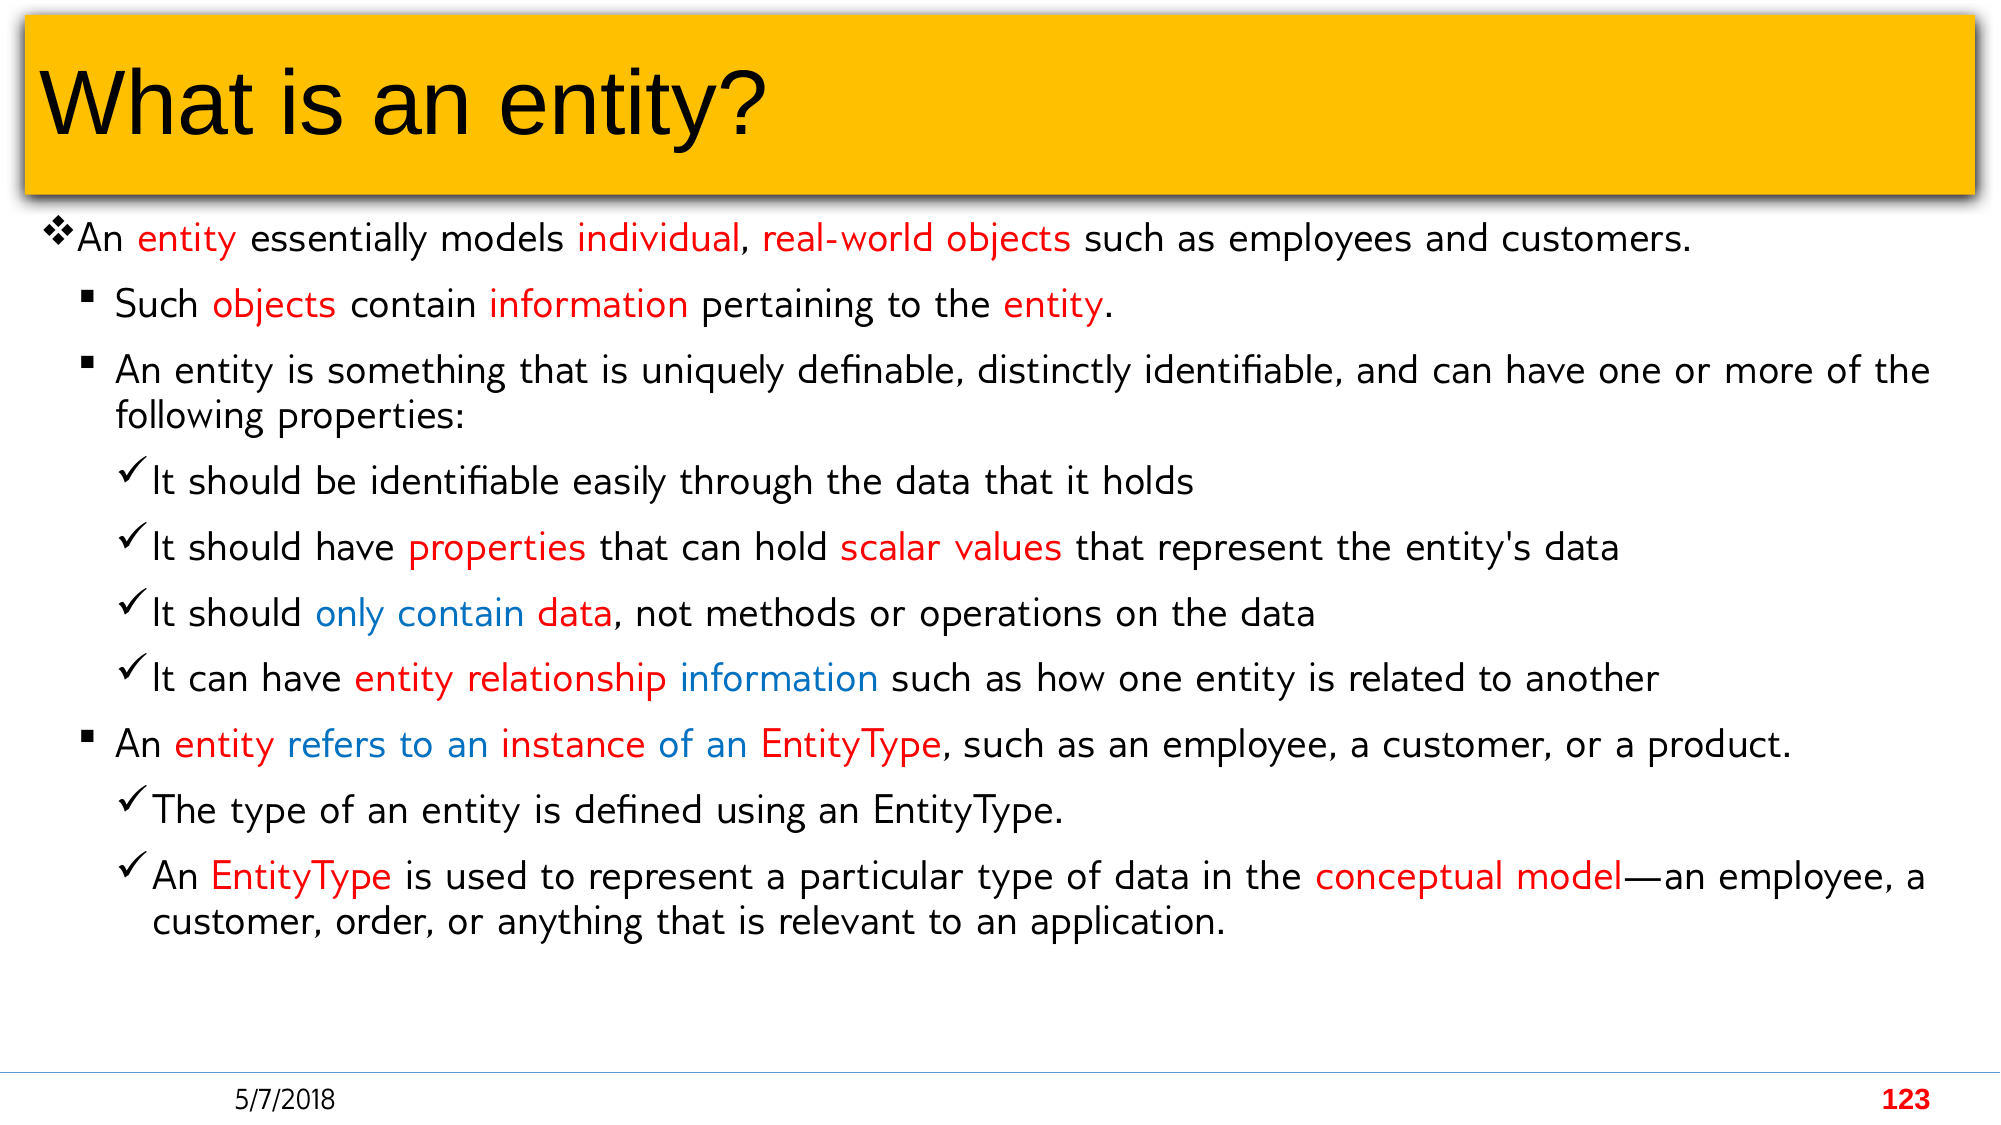

# What is an entity?
An entity essentially models individual, real-world objects such as employees and customers.
Such objects contain information pertaining to the entity.
An entity is something that is uniquely definable, distinctly identifiable, and can have one or more of the following properties:
It should be identifiable easily through the data that it holds
It should have properties that can hold scalar values that represent the entity's data
It should only contain data, not methods or operations on the data
It can have entity relationship information such as how one entity is related to another
An entity refers to an instance of an EntityType, such as an employee, a customer, or a product.
The type of an entity is defined using an EntityType.
An EntityType is used to represent a particular type of data in the conceptual model—an employee, a customer, order, or anything that is relevant to an application.
5/7/2018
123